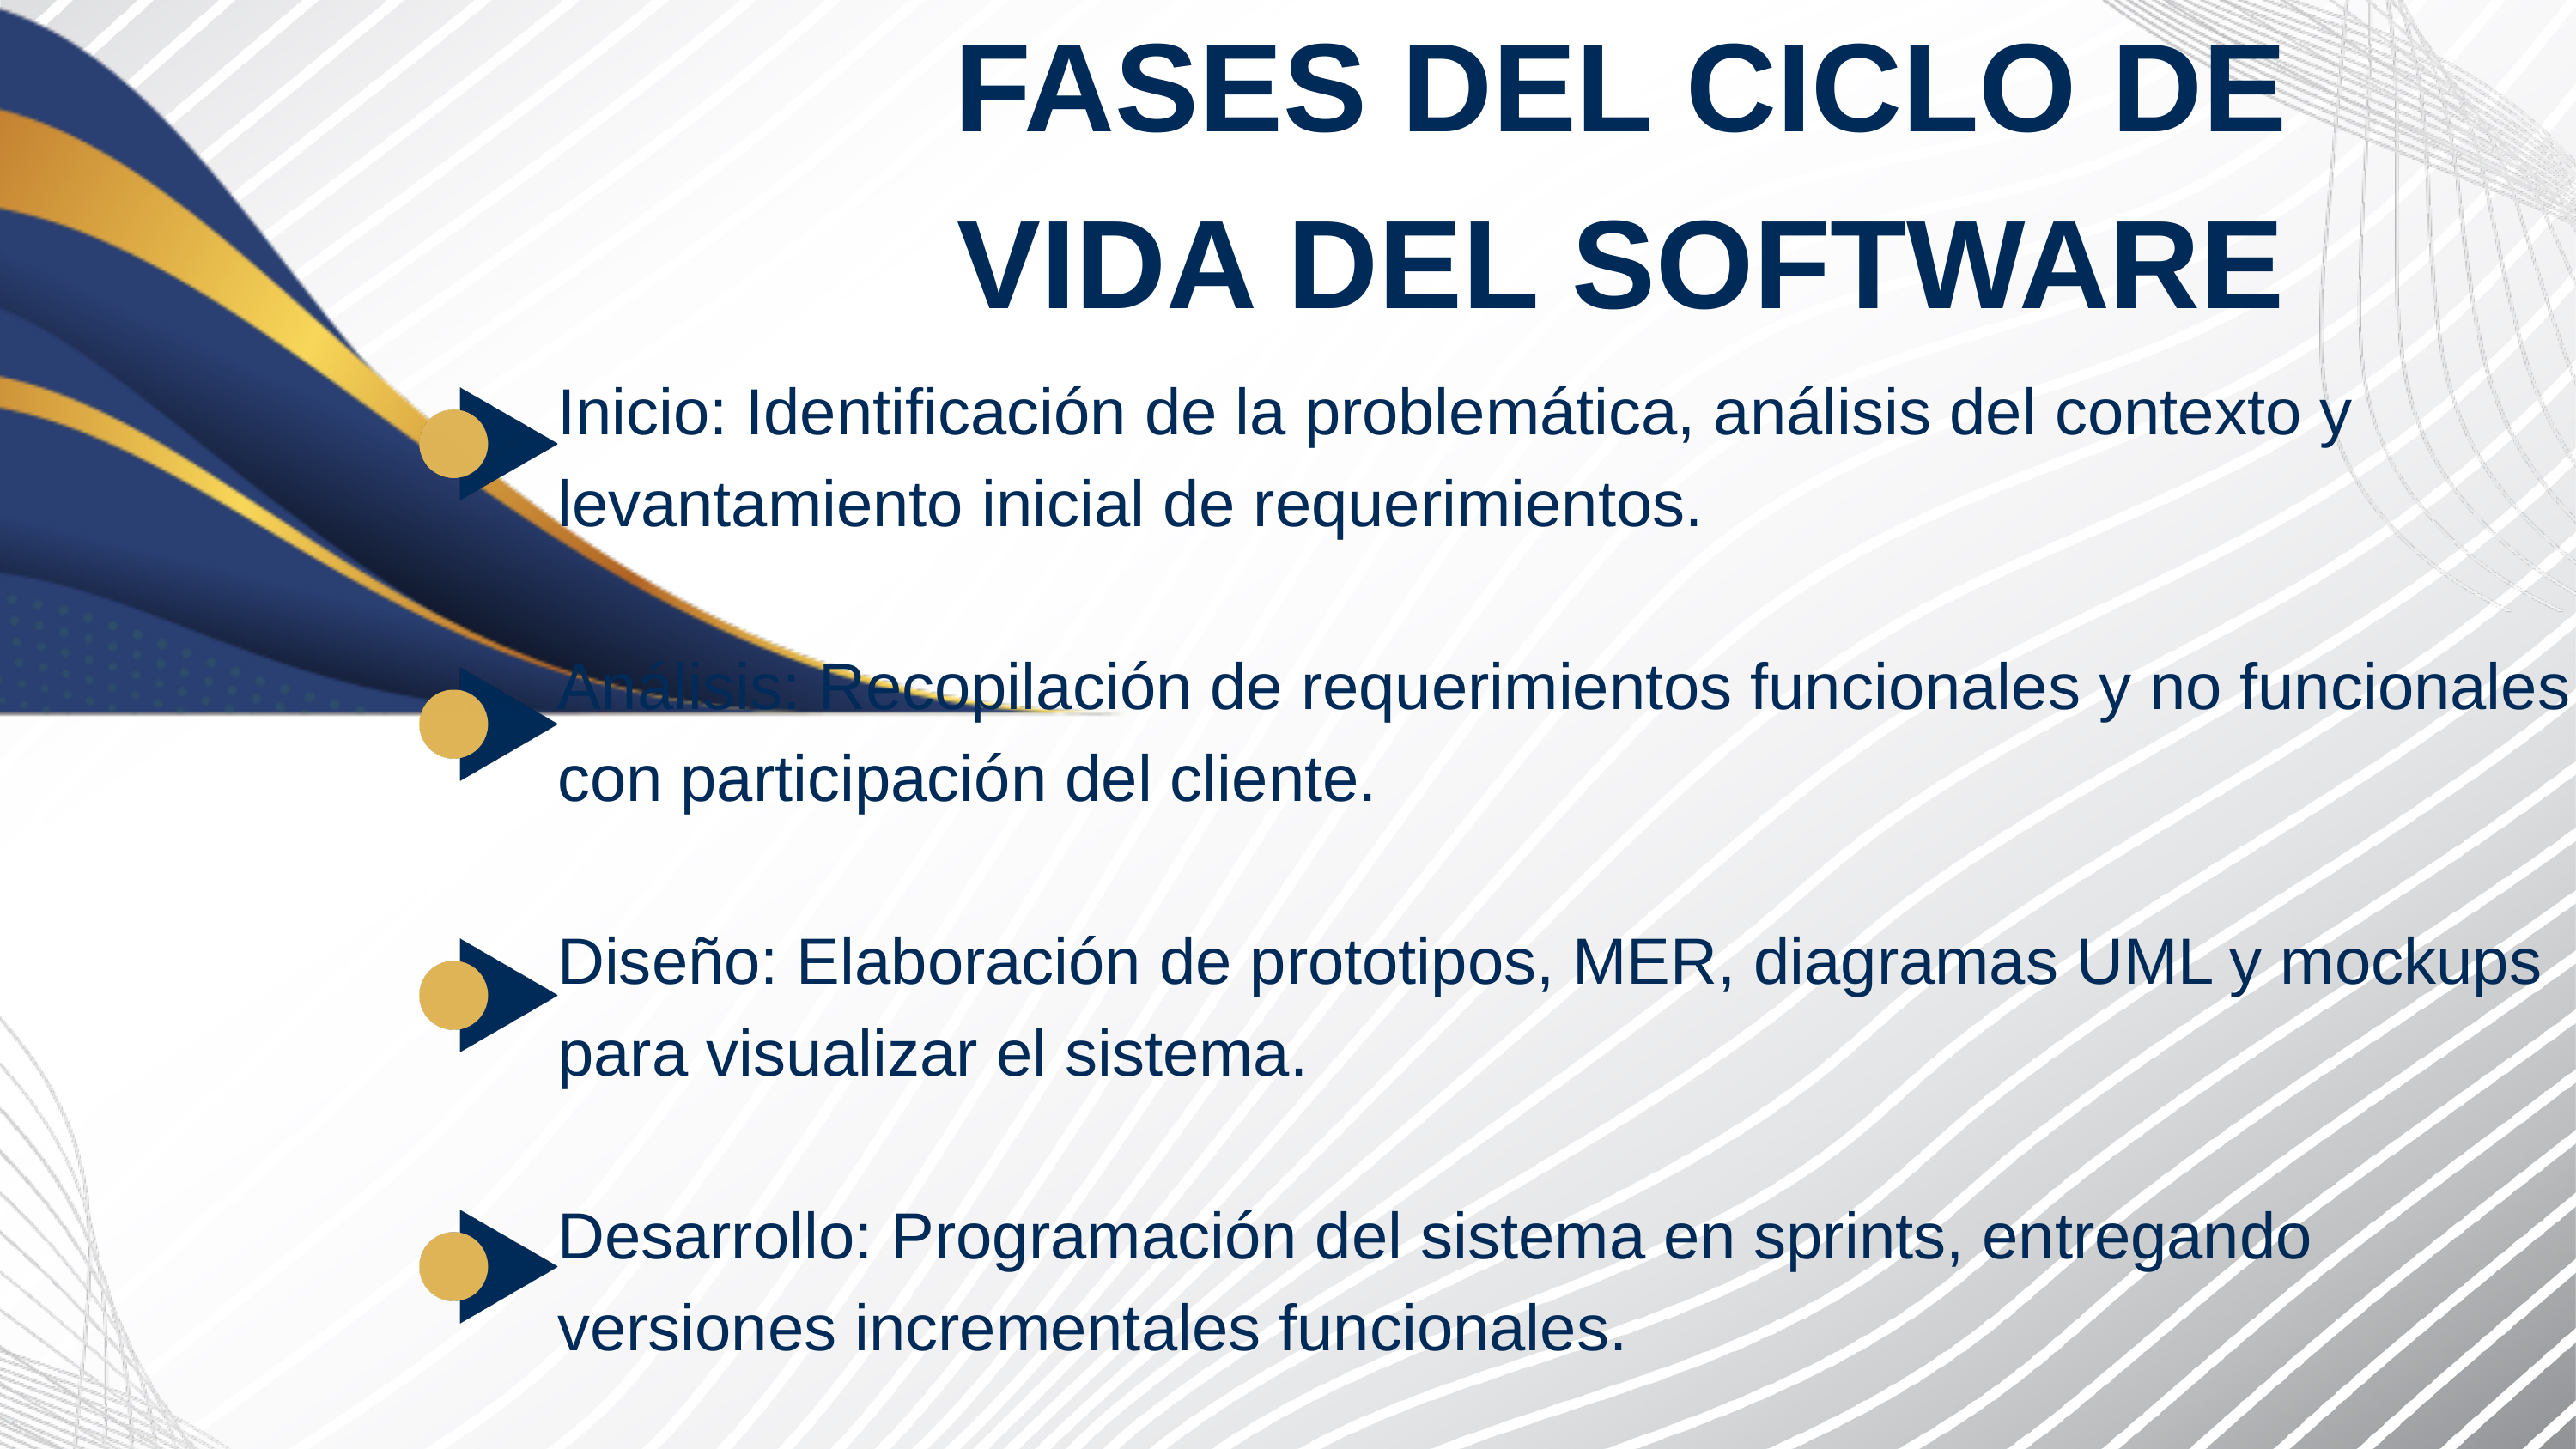

FASES DEL CICLO DE VIDA DEL SOFTWARE
Inicio: Identificación de la problemática, análisis del contexto y levantamiento inicial de requerimientos.

Análisis: Recopilación de requerimientos funcionales y no funcionales con participación del cliente.

Diseño: Elaboración de prototipos, MER, diagramas UML y mockups para visualizar el sistema.

Desarrollo: Programación del sistema en sprints, entregando versiones incrementales funcionales.